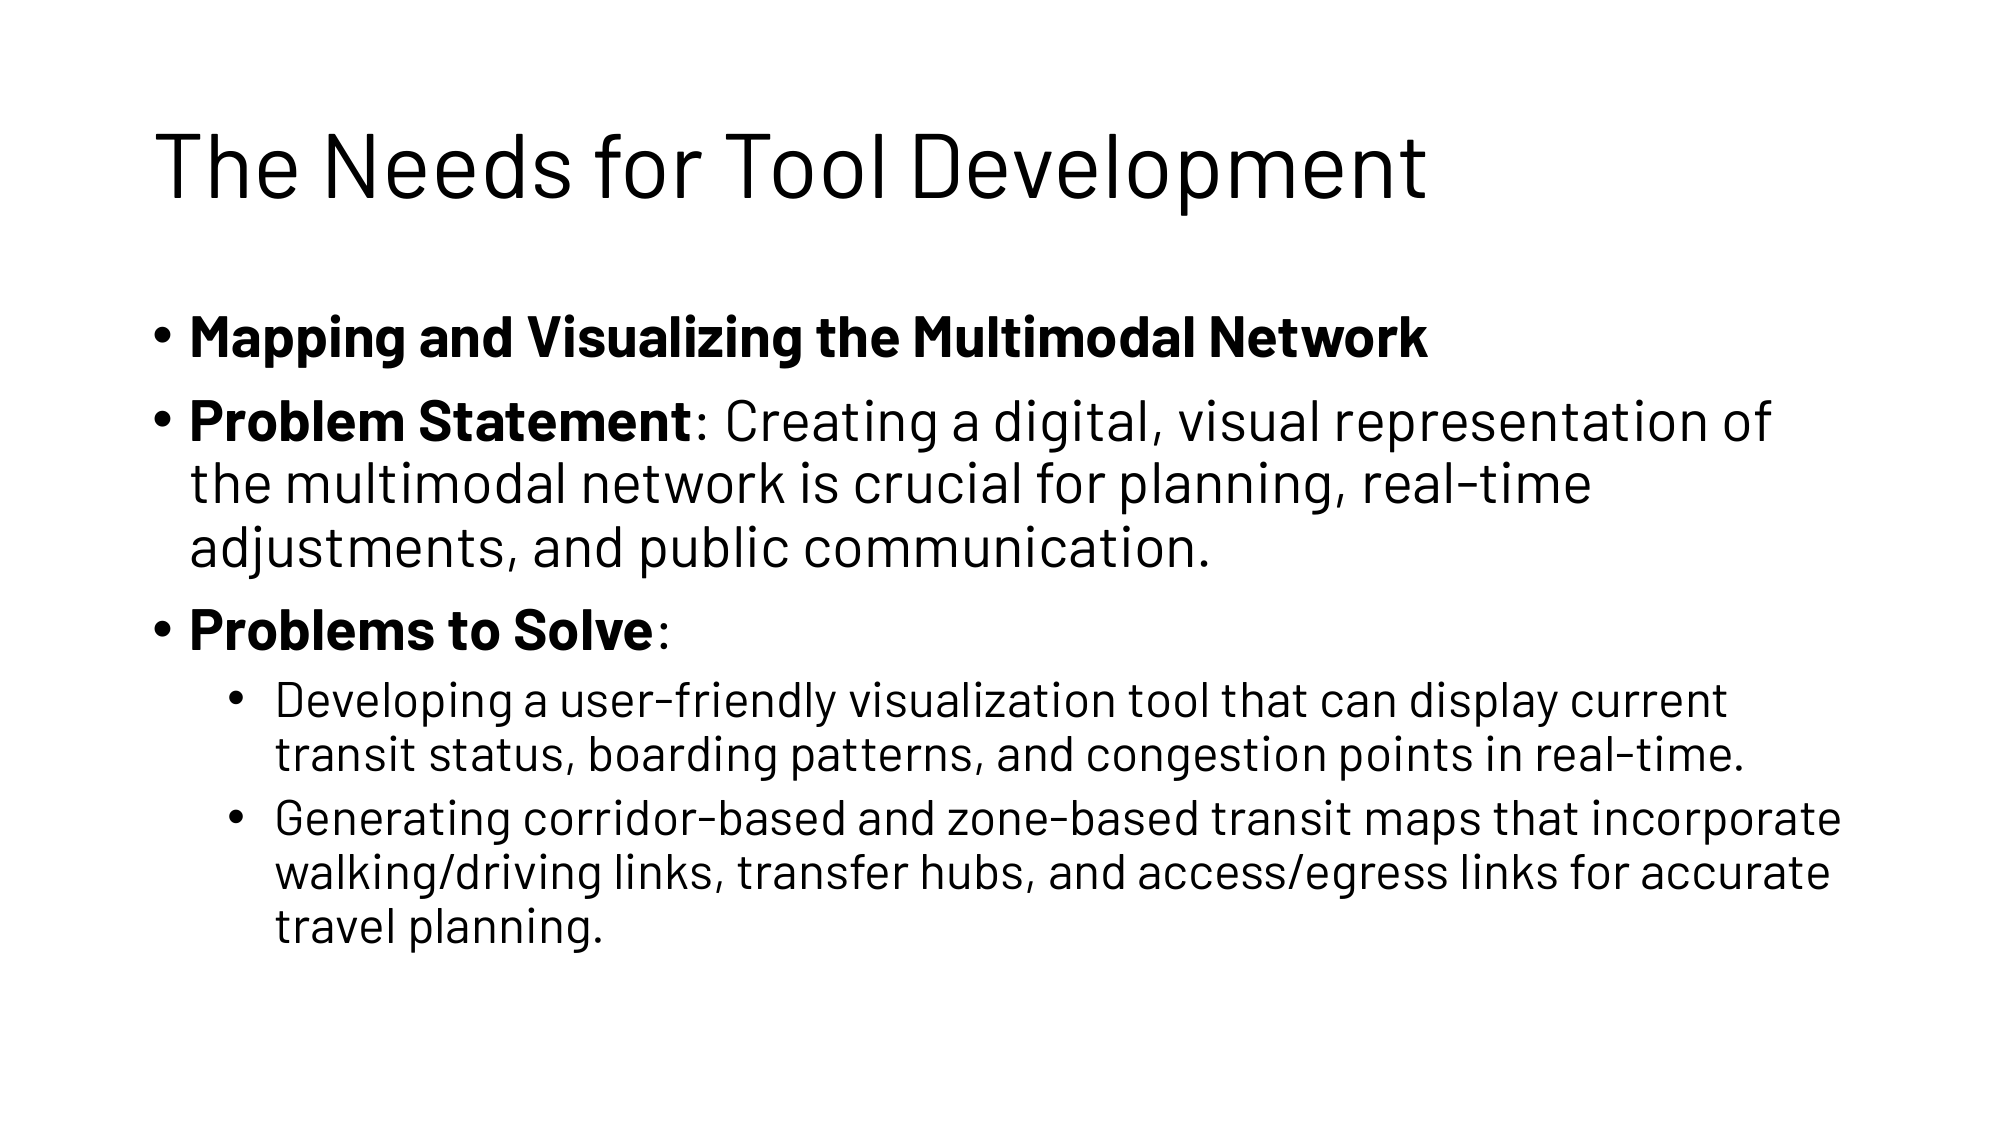

# The Needs for Tool Development
Mapping and Visualizing the Multimodal Network
Problem Statement: Creating a digital, visual representation of the multimodal network is crucial for planning, real-time adjustments, and public communication.
Problems to Solve:
Developing a user-friendly visualization tool that can display current transit status, boarding patterns, and congestion points in real-time.
Generating corridor-based and zone-based transit maps that incorporate walking/driving links, transfer hubs, and access/egress links for accurate travel planning.